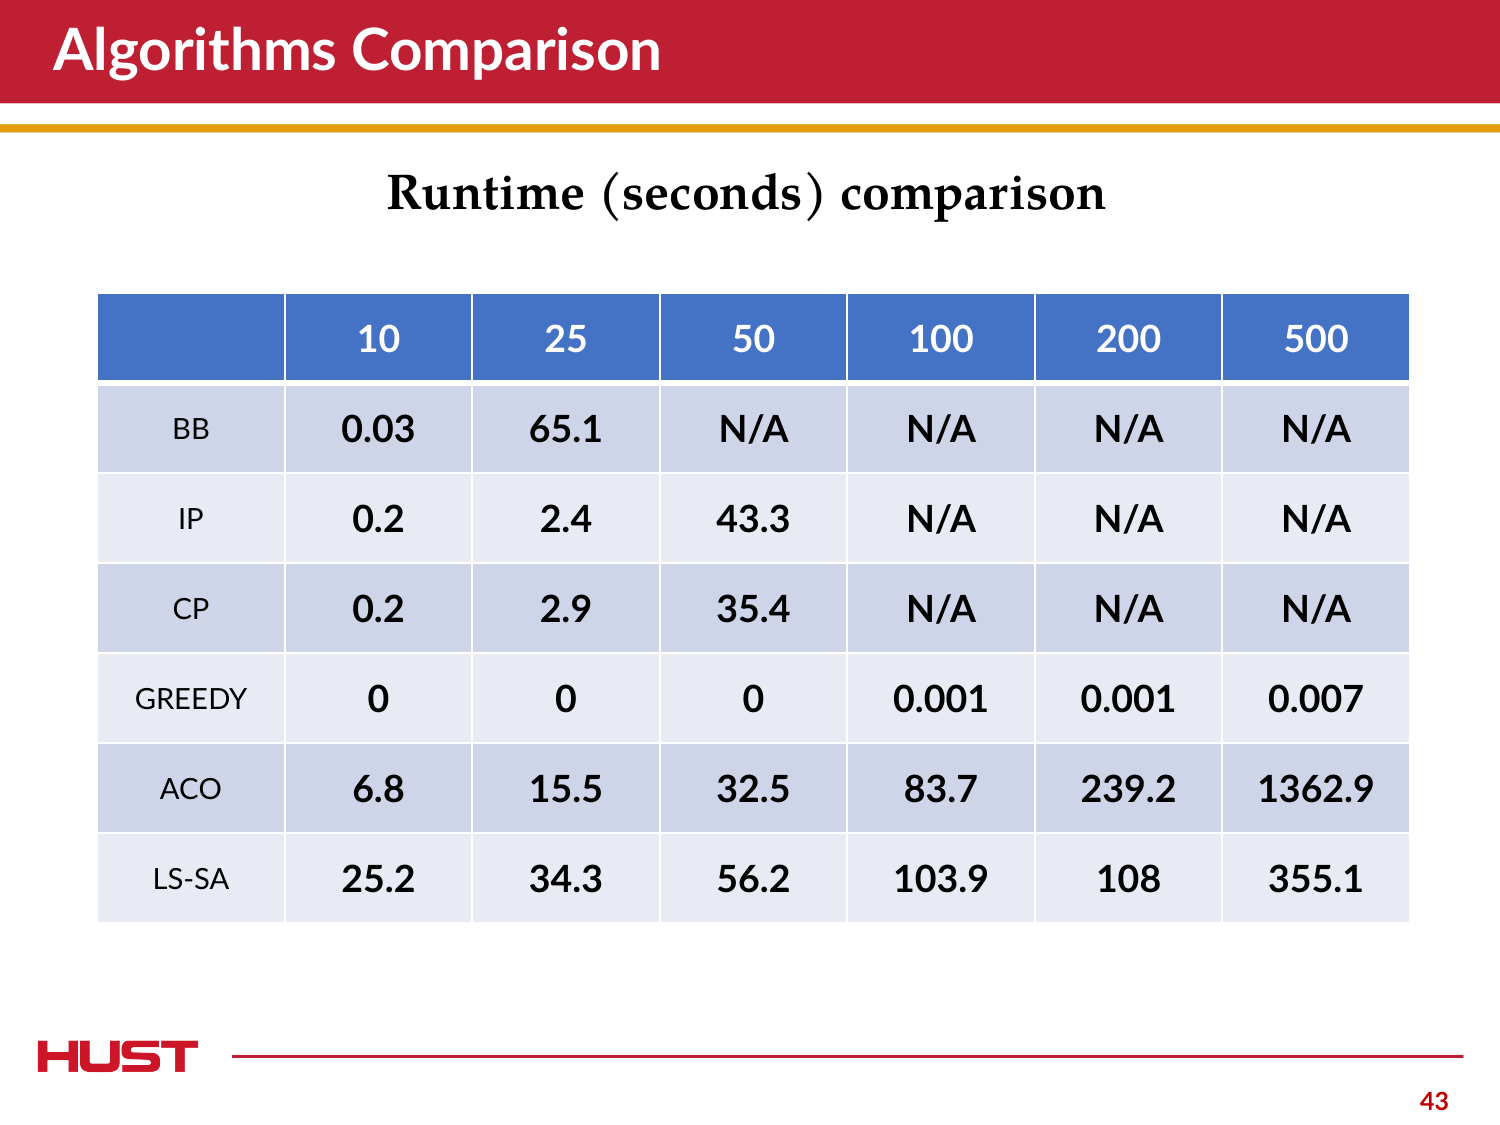

# Algorithms Comparison
Runtime (seconds) comparison
|  | 10 | 25 | 50 | 100 | 200 | 500 |
| --- | --- | --- | --- | --- | --- | --- |
| BB | 0.03 | 65.1 | N/A | N/A | N/A | N/A |
| IP | 0.2 | 2.4 | 43.3 | N/A | N/A | N/A |
| CP | 0.2 | 2.9 | 35.4 | N/A | N/A | N/A |
| GREEDY | 0 | 0 | 0 | 0.001 | 0.001 | 0.007 |
| ACO | 6.8 | 15.5 | 32.5 | 83.7 | 239.2 | 1362.9 |
| LS-SA | 25.2 | 34.3 | 56.2 | 103.9 | 108 | 355.1 |
43